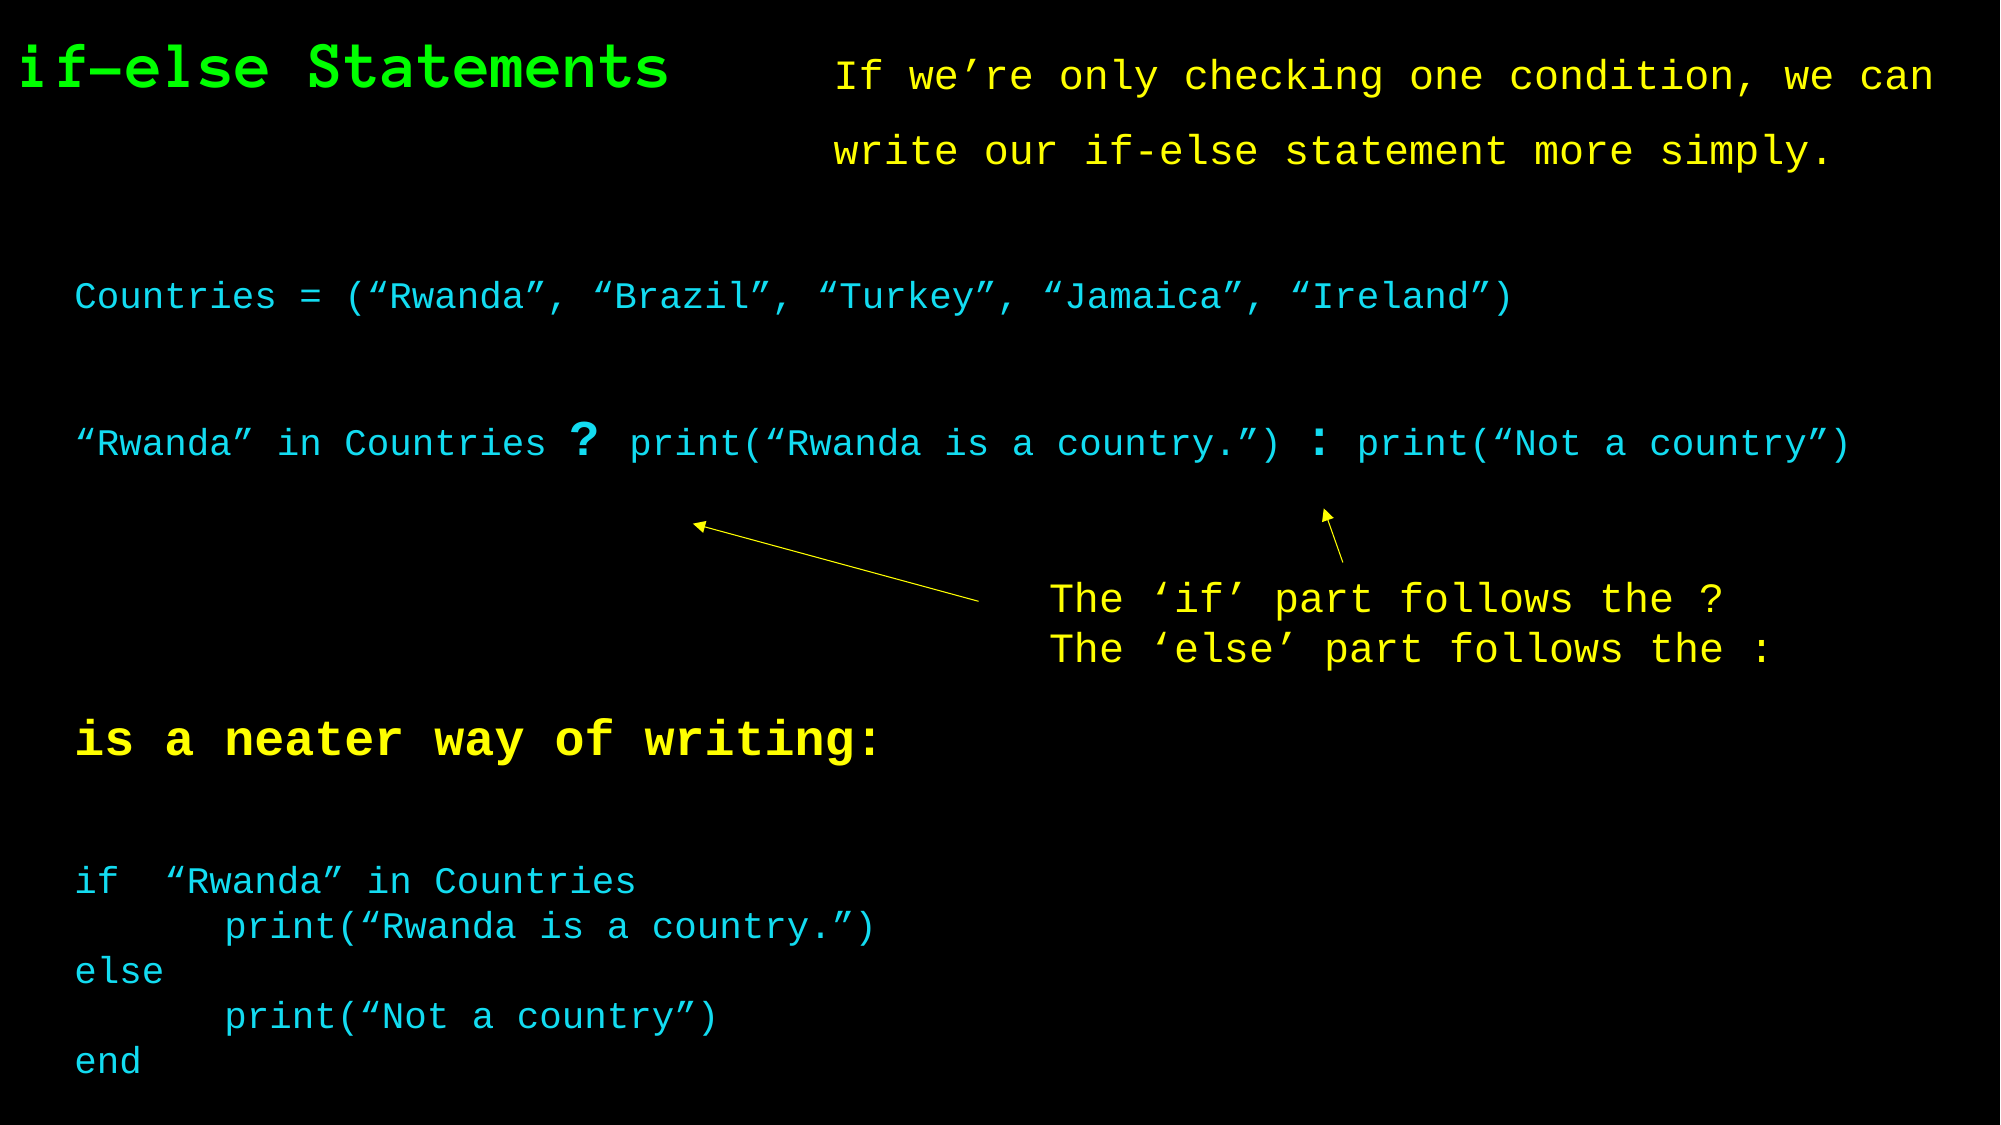

if-else Statements
If we’re only checking one condition, we can write our if-else statement more simply.
Countries = (“Rwanda”, “Brazil”, “Turkey”, “Jamaica”, “Ireland”)

“Rwanda” in Countries ? print(“Rwanda is a country.”) : print(“Not a country”)

is a neater way of writing:

if  “Rwanda” in Countries
	print(“Rwanda is a country.”)
else
	print(“Not a country”)
end
The ‘if’ part follows the ?
The ‘else’ part follows the :